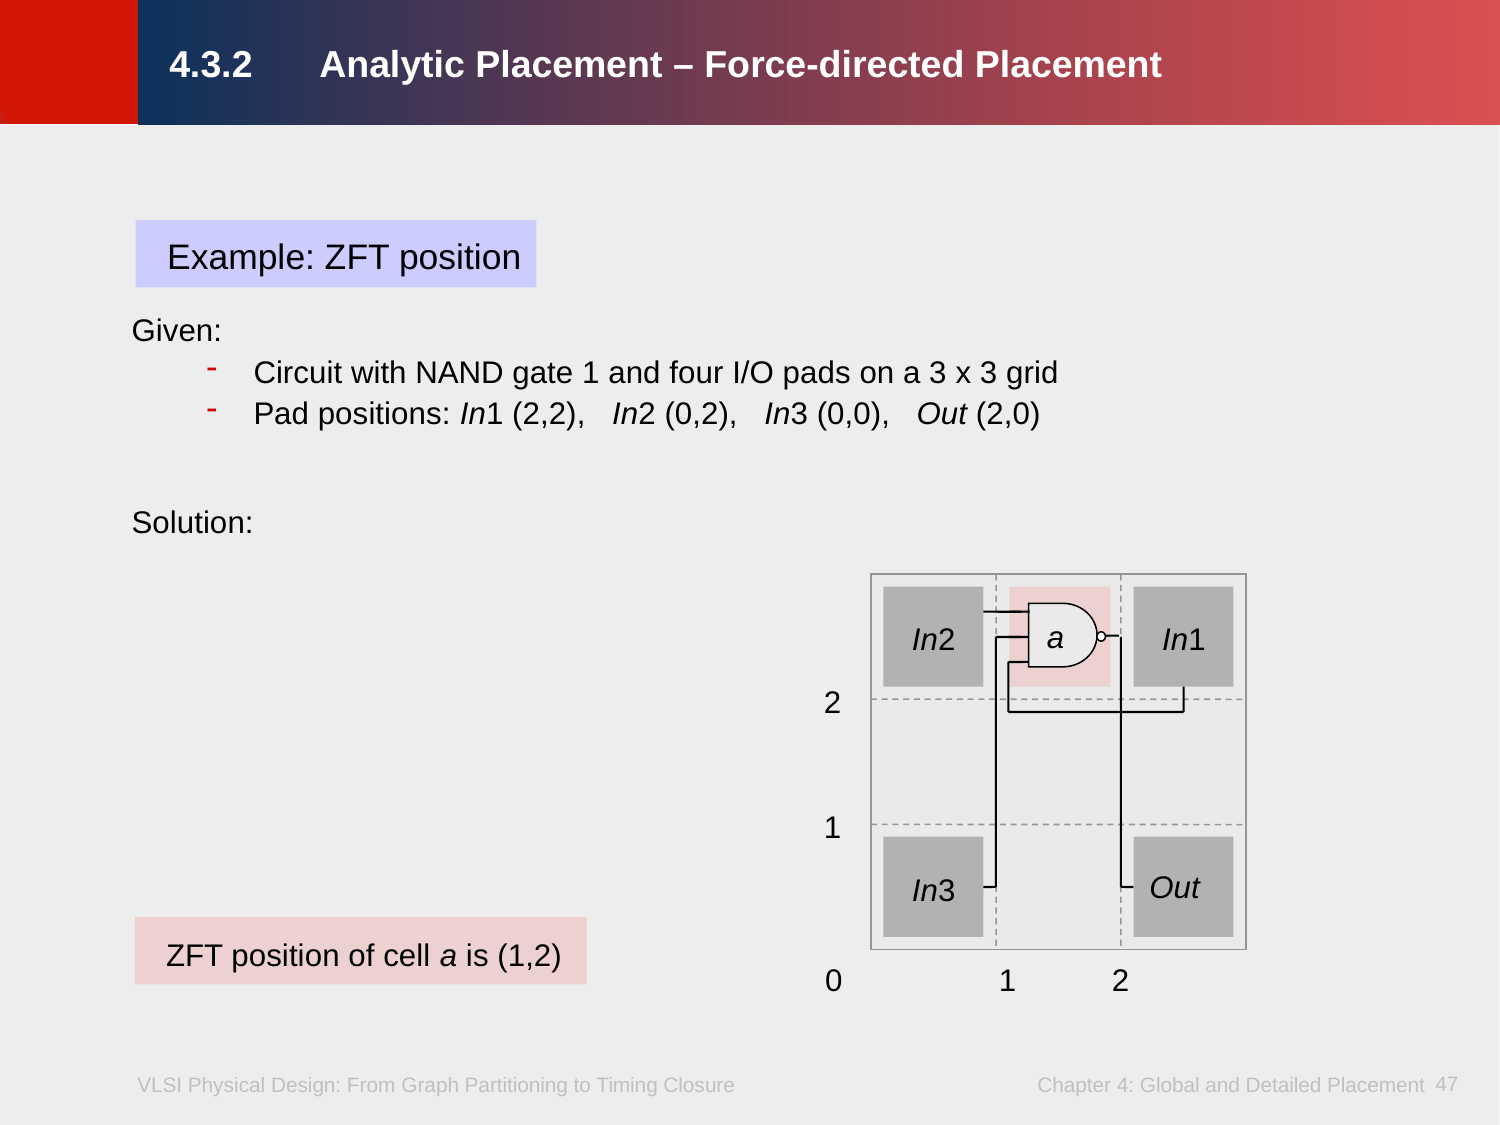

# 4.3.2	Analytic Placement – Force-directed Placement
Example: ZFT position
Given:
Circuit with NAND gate 1 and four I/O pads on a 3 x 3 grid
Pad positions: In1 (2,2),   In2 (0,2),   In3 (0,0),   Out (2,0)

Solution:

a
In2

In1

2

1

Out
In3

ZFT position of cell a is (1,2)
0
1
2
47